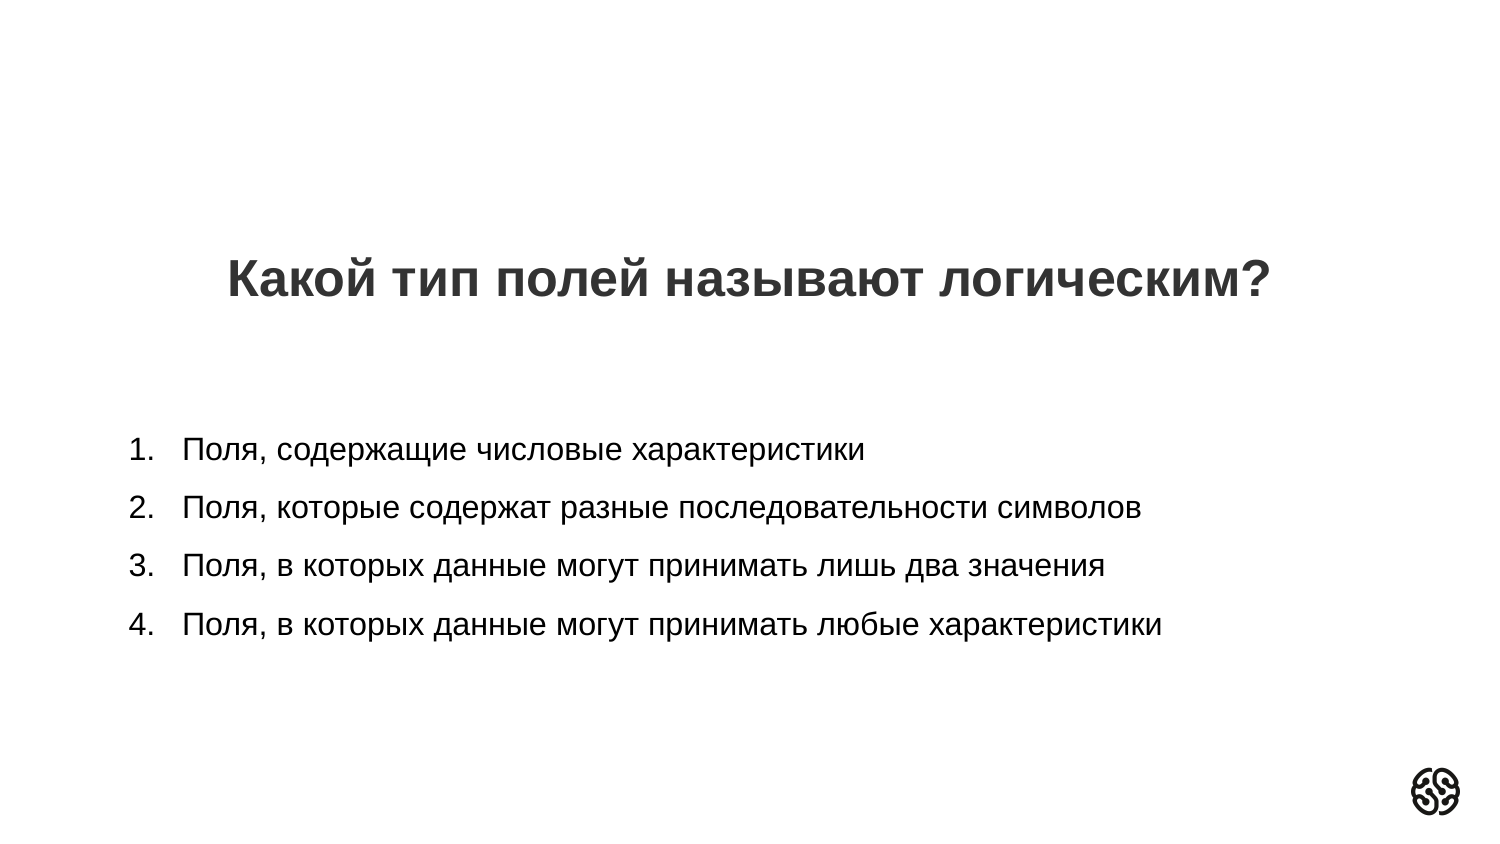

# Какой тип полей называют логическим?
Поля, содержащие числовые характеристики
Поля, которые содержат разные последовательности символов
Поля, в которых данные могут принимать лишь два значения
Поля, в которых данные могут принимать любые характеристики